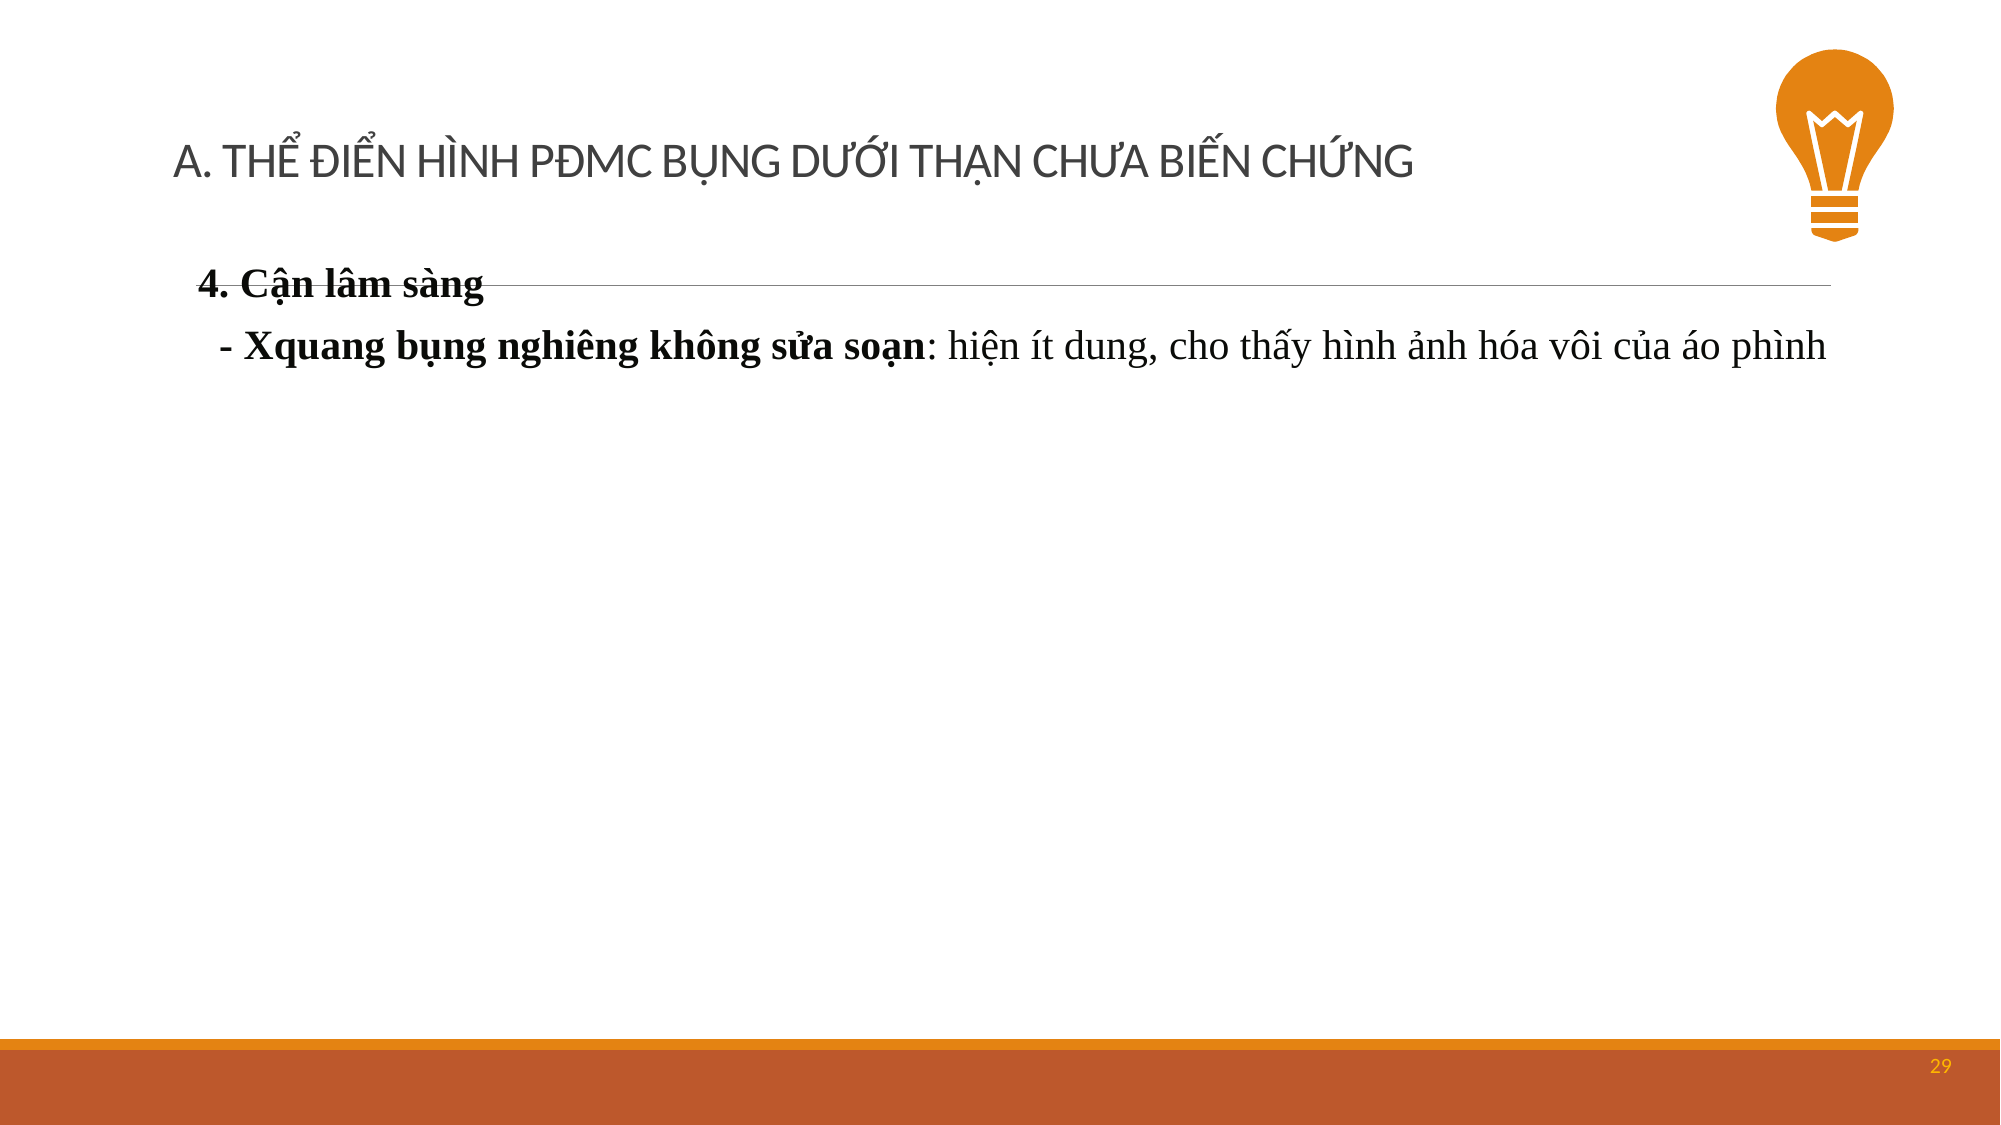

# A. THỂ ĐIỂN HÌNH PĐMC BỤNG DƯỚI THẬN CHƯA BIẾN CHỨNG
4. Cận lâm sàng
  - Xquang bụng nghiêng không sửa soạn: hiện ít dung, cho thấy hình ảnh hóa vôi của áo phình
29